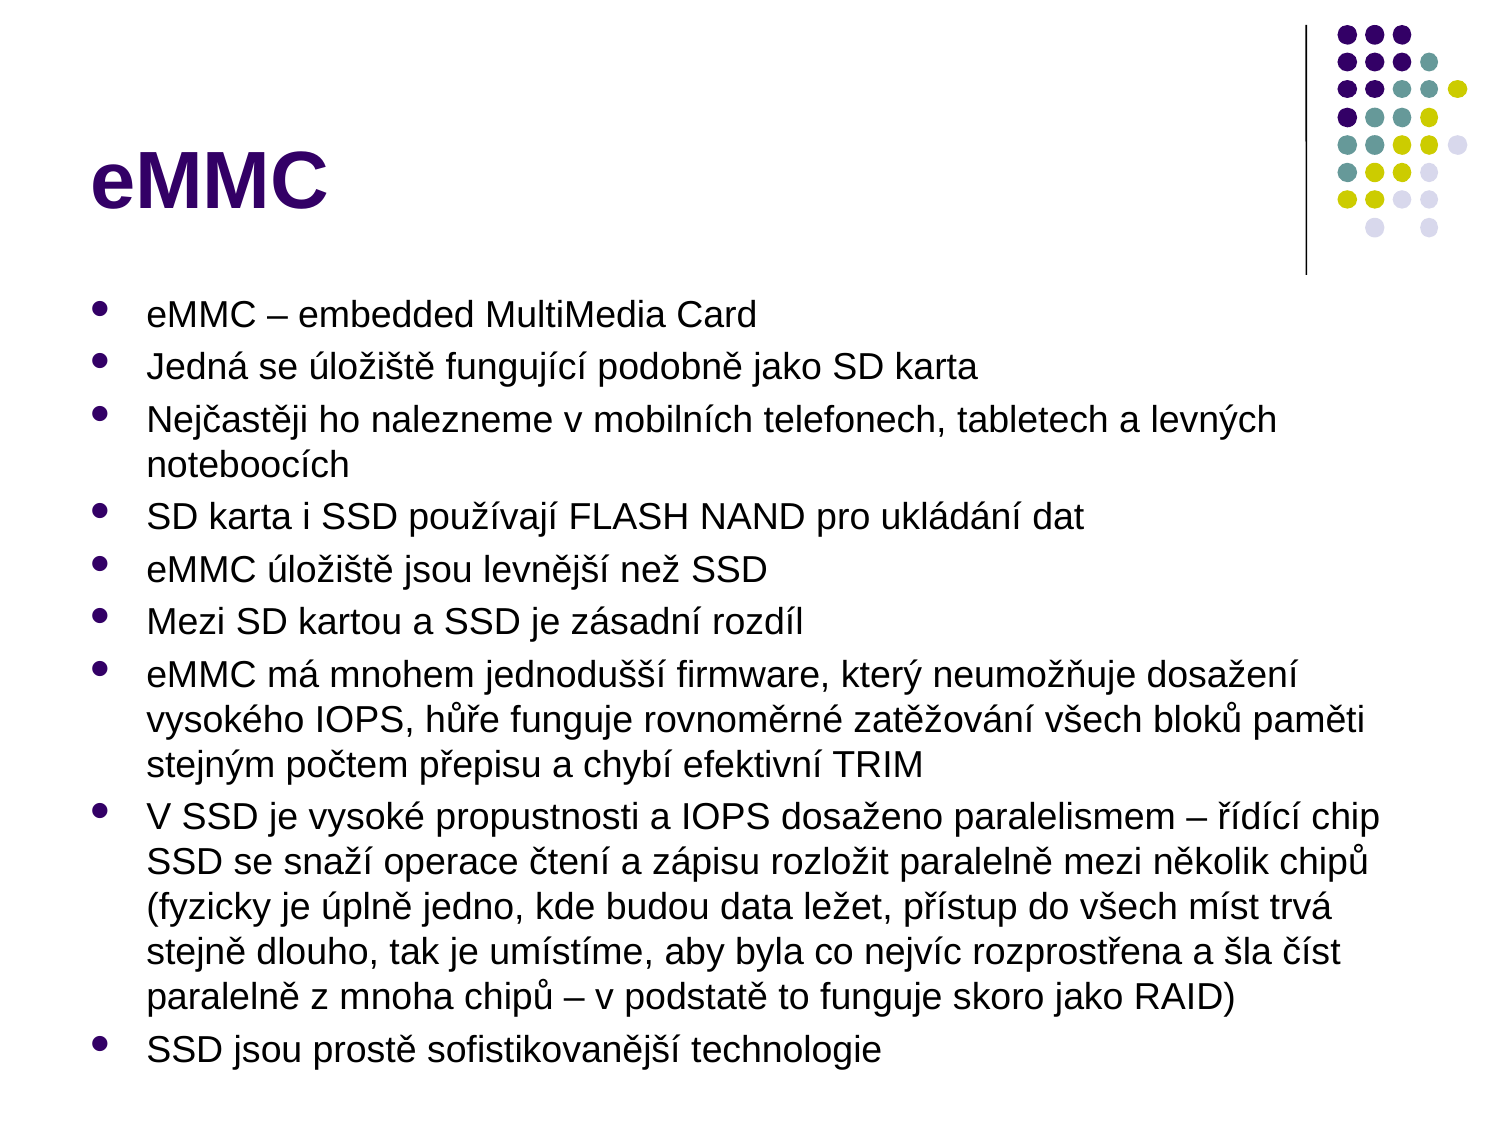

# eMMC
eMMC – embedded MultiMedia Card
Jedná se úložiště fungující podobně jako SD karta
Nejčastěji ho nalezneme v mobilních telefonech, tabletech a levných noteboocích
SD karta i SSD používají FLASH NAND pro ukládání dat
eMMC úložiště jsou levnější než SSD
Mezi SD kartou a SSD je zásadní rozdíl
eMMC má mnohem jednodušší firmware, který neumožňuje dosažení vysokého IOPS, hůře funguje rovnoměrné zatěžování všech bloků paměti stejným počtem přepisu a chybí efektivní TRIM
V SSD je vysoké propustnosti a IOPS dosaženo paralelismem – řídící chip SSD se snaží operace čtení a zápisu rozložit paralelně mezi několik chipů (fyzicky je úplně jedno, kde budou data ležet, přístup do všech míst trvá stejně dlouho, tak je umístíme, aby byla co nejvíc rozprostřena a šla číst paralelně z mnoha chipů – v podstatě to funguje skoro jako RAID)
SSD jsou prostě sofistikovanější technologie